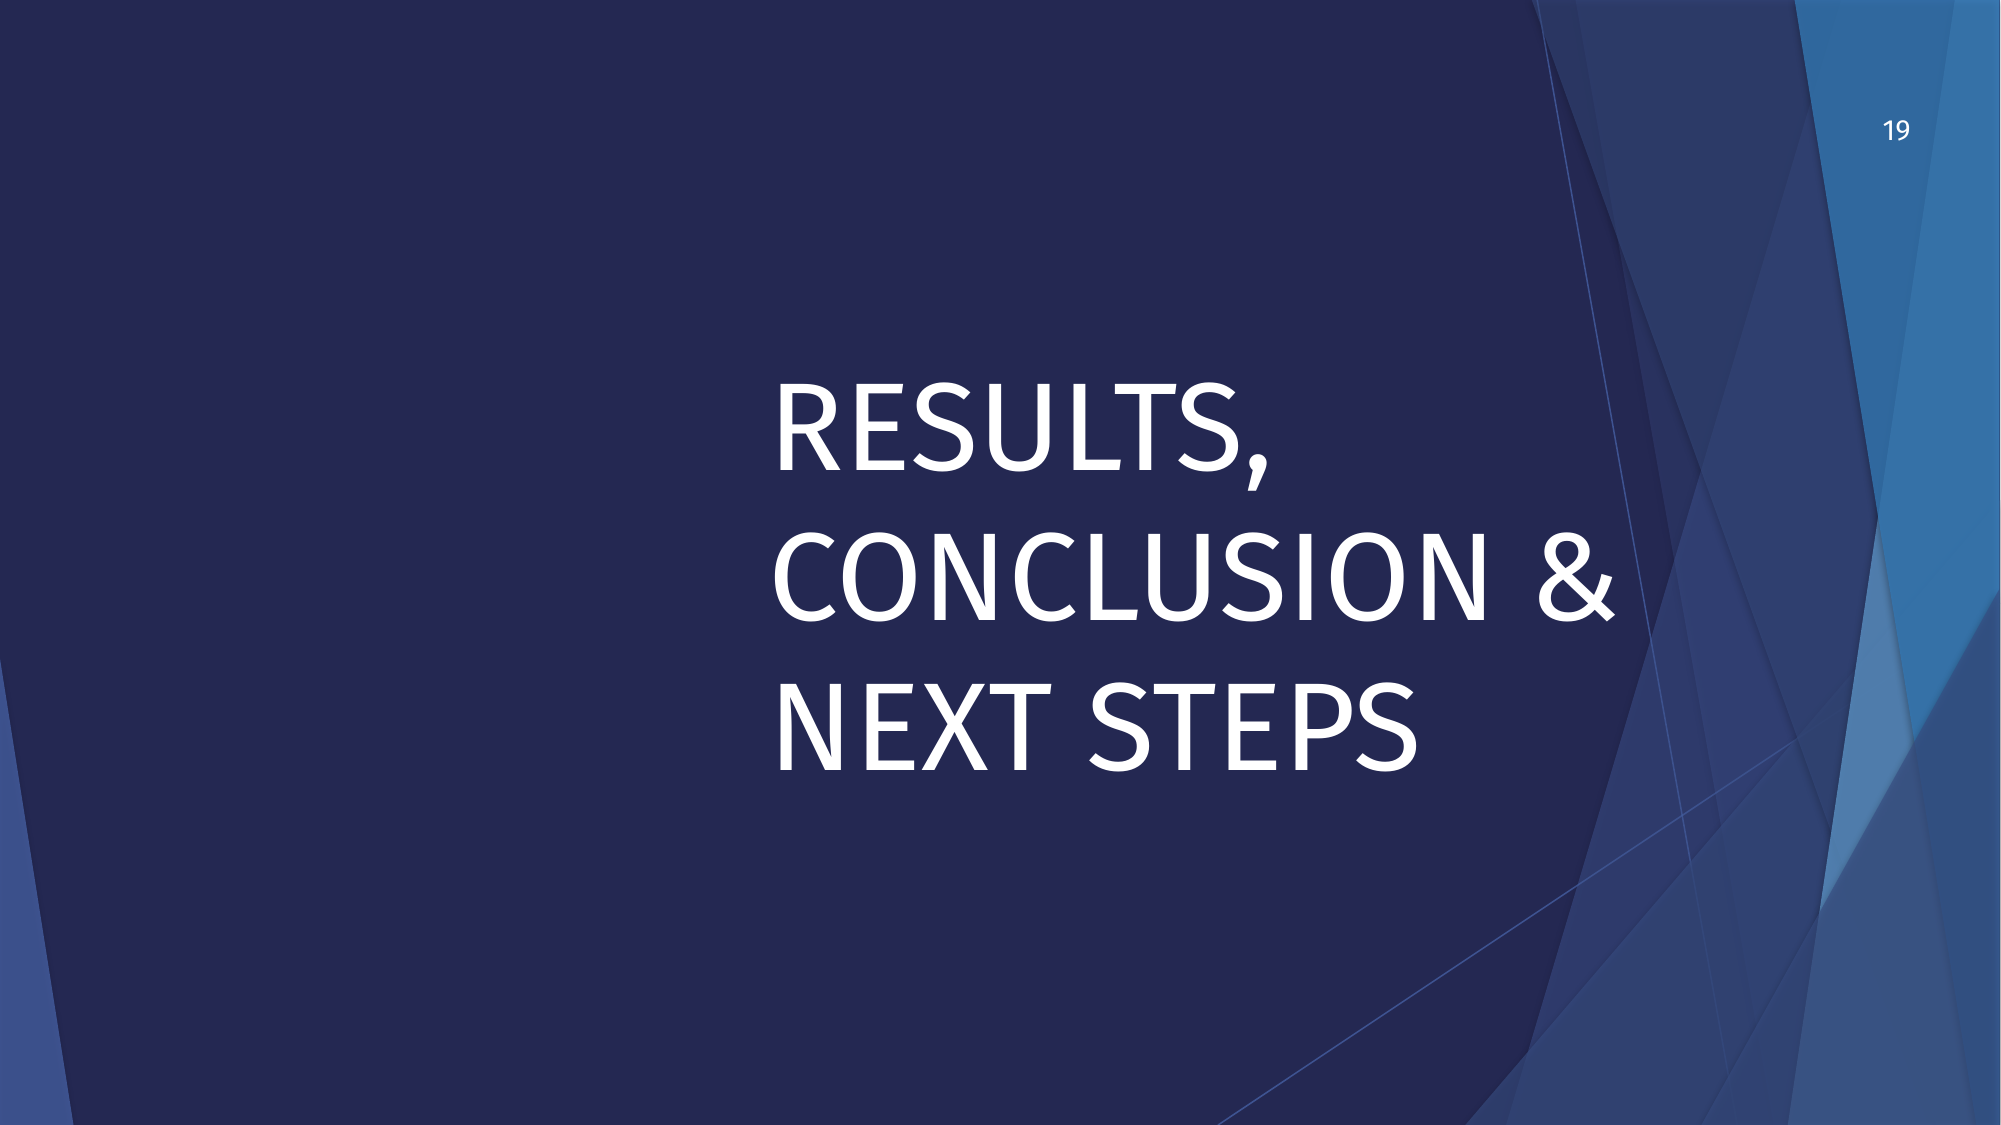

19
# RESULTS, CONCLUSION & NEXT STEPS